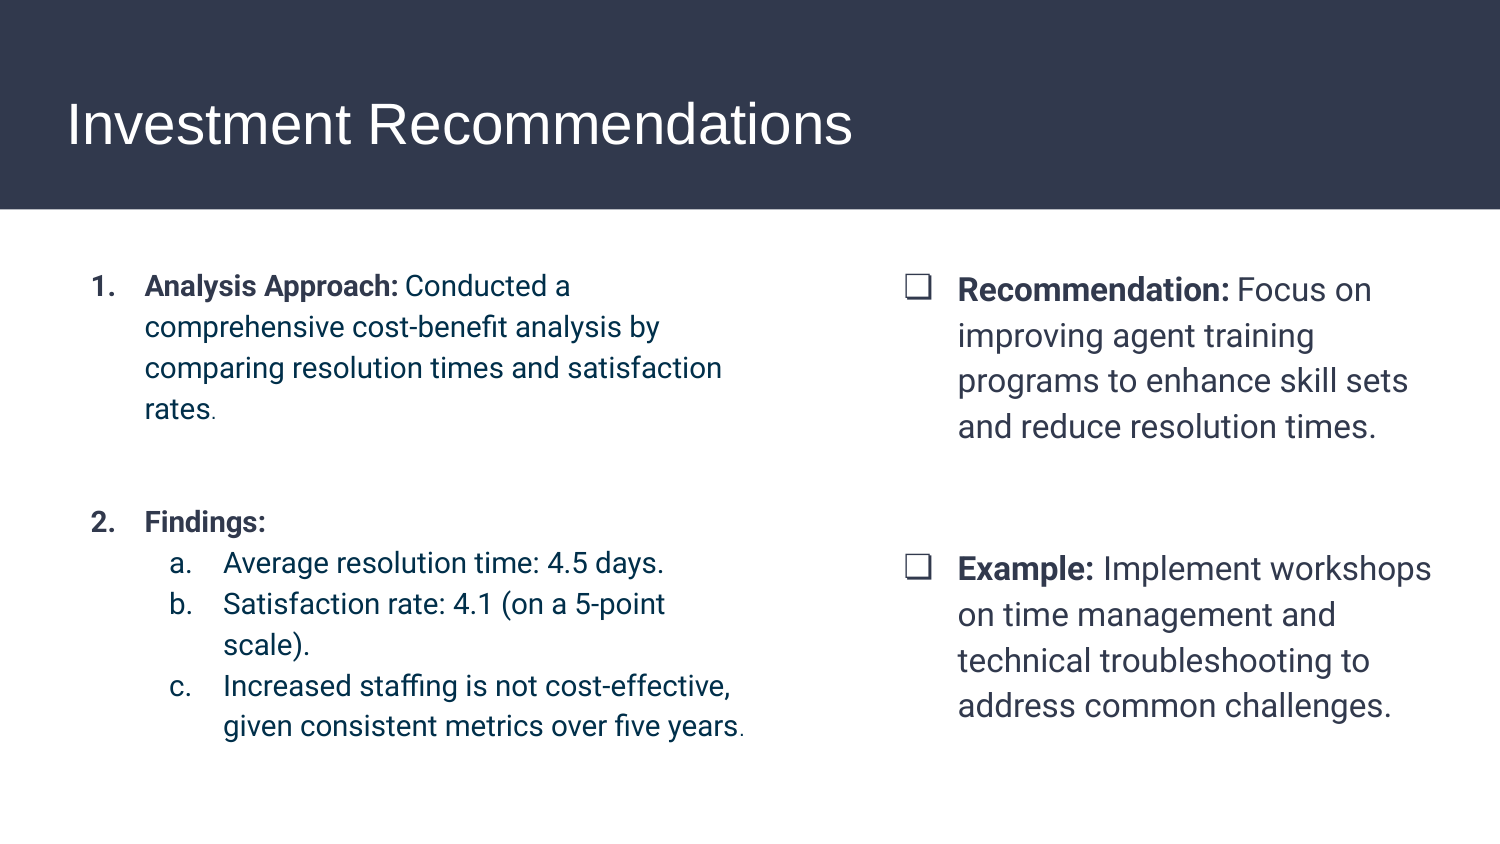

# Investment Recommendations

Analysis Approach: Conducted a comprehensive cost-benefit analysis by comparing resolution times and satisfaction rates.

Findings:
Average resolution time: 4.5 days.
Satisfaction rate: 4.1 (on a 5-point scale).
Increased staffing is not cost-effective, given consistent metrics over five years.

Recommendation: Focus on improving agent training programs to enhance skill sets and reduce resolution times.

Example: Implement workshops on time management and technical troubleshooting to address common challenges.